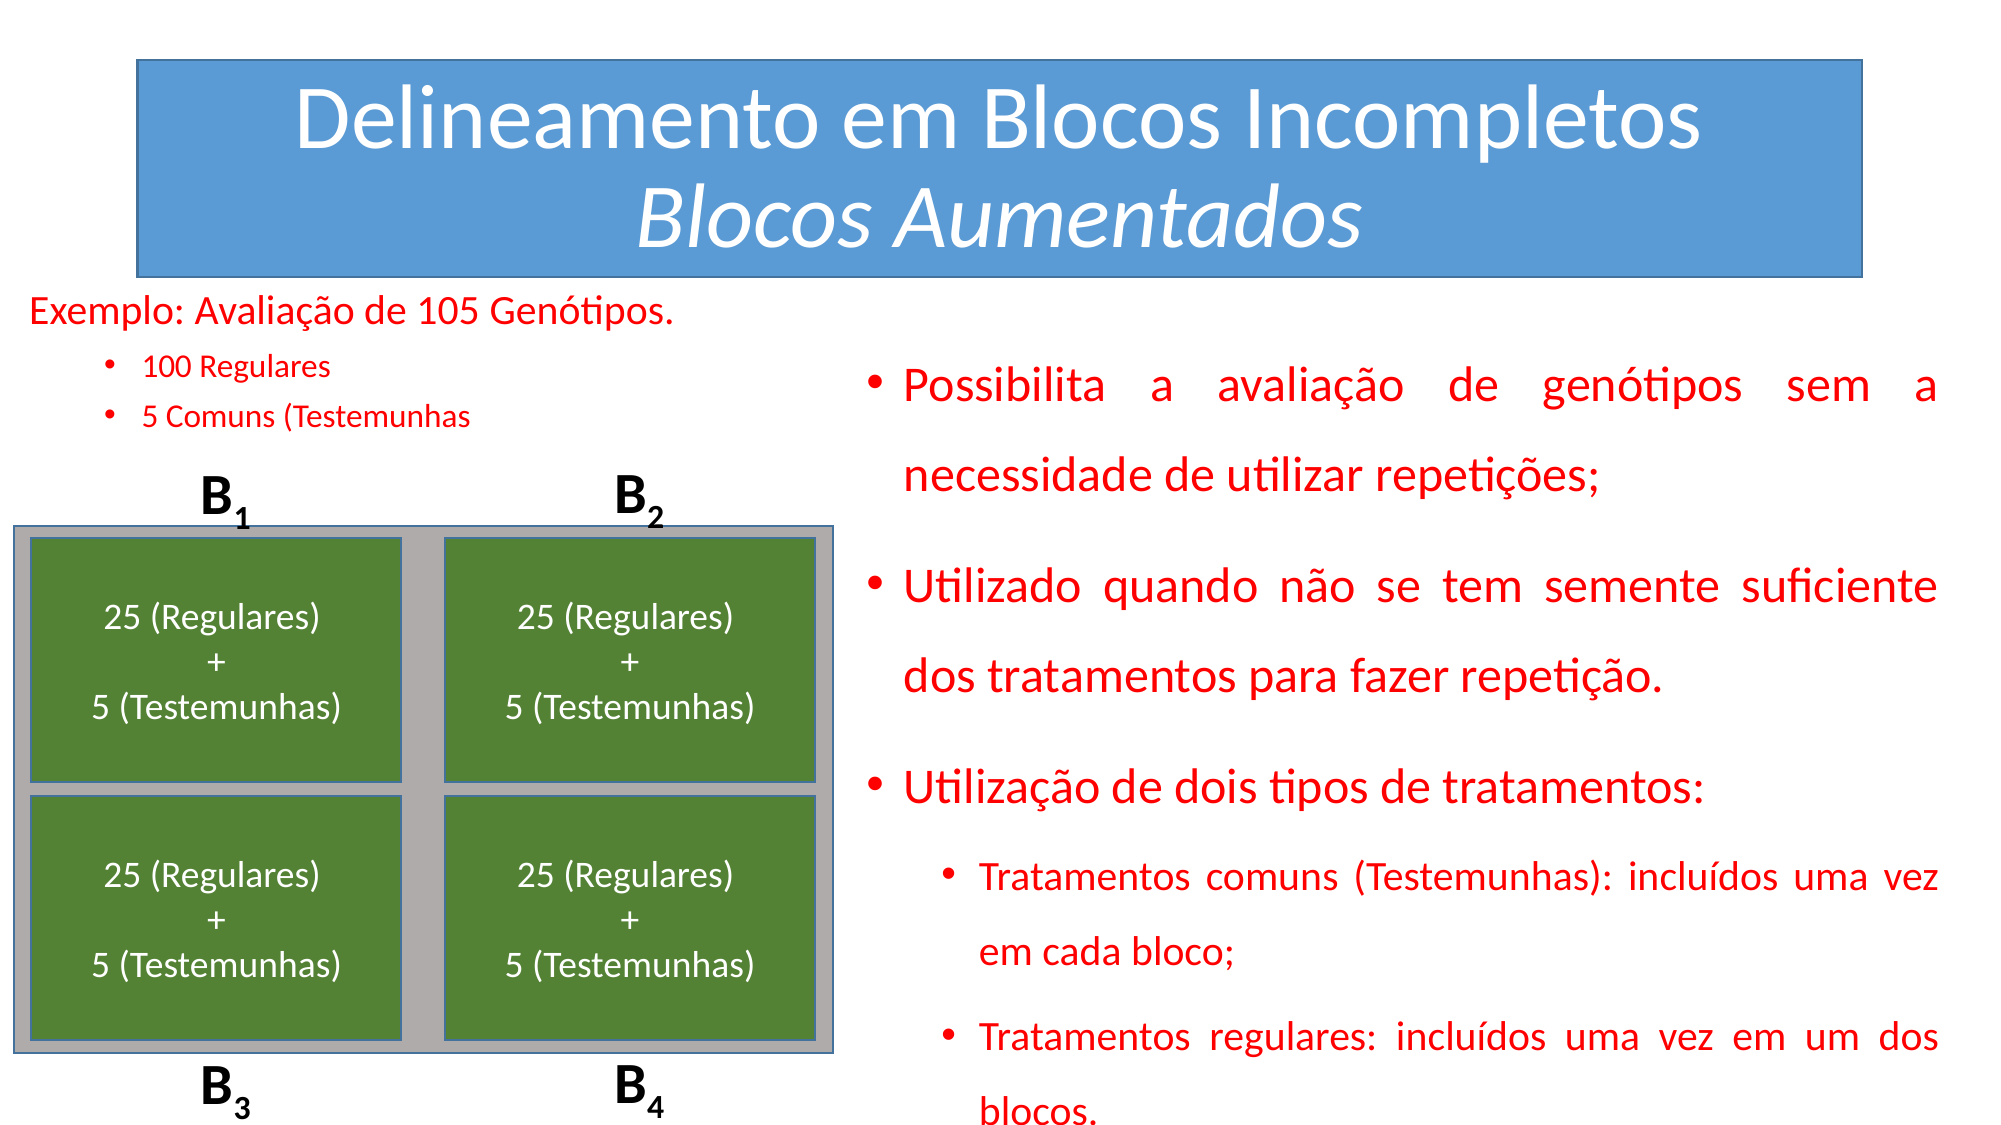

# Delineamento em Blocos Incompletos Blocos Aumentados
Exemplo: Avaliação de 105 Genótipos.
100 Regulares
5 Comuns (Testemunhas

Possibilita a avaliação de genótipos sem a necessidade de utilizar repetições;
Utilizado quando não se tem semente suficiente dos tratamentos para fazer repetição.
Utilização de dois tipos de tratamentos:
Tratamentos comuns (Testemunhas): incluídos uma vez em cada bloco;
Tratamentos regulares: incluídos uma vez em um dos blocos.
B2
B1

25 (Regulares)
+
5 (Testemunhas)
25 (Regulares)
+
5 (Testemunhas)
25 (Regulares)
+
5 (Testemunhas)
25 (Regulares)
+
5 (Testemunhas)
B4
B3